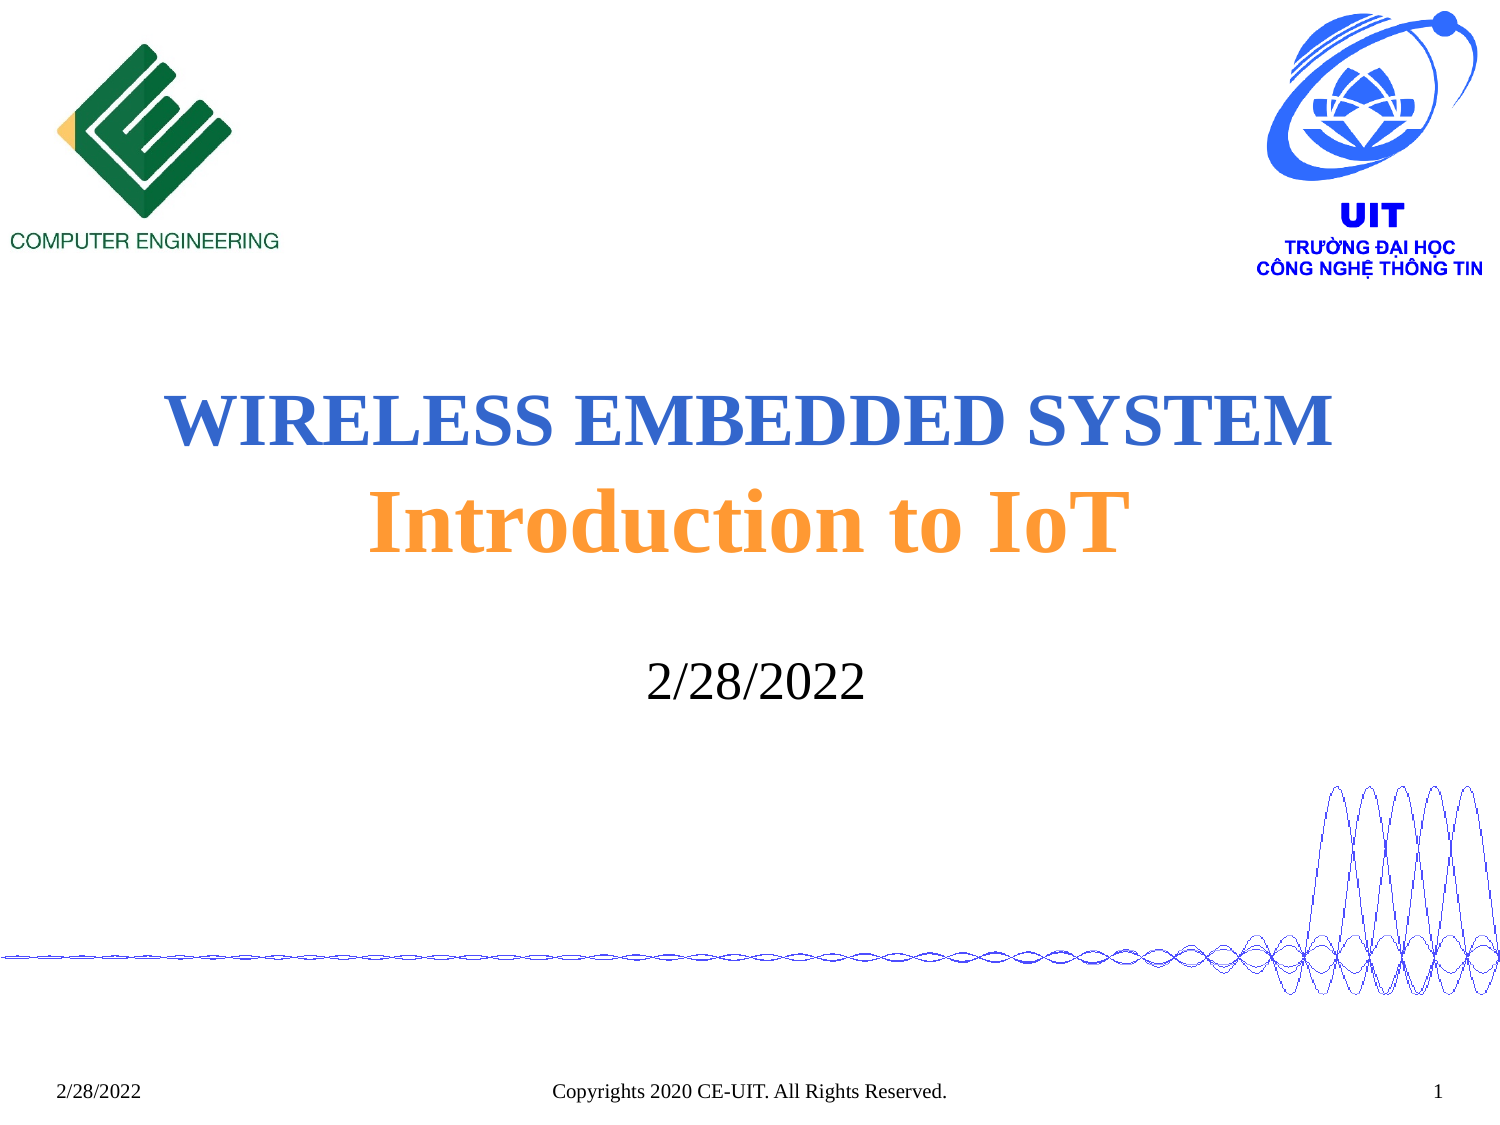

# WIRELESS EMBEDDED SYSTEM Introduction to IoT
 2/28/2022
Copyrights 2020 CE-UIT. All Rights Reserved.
1
2/28/2022